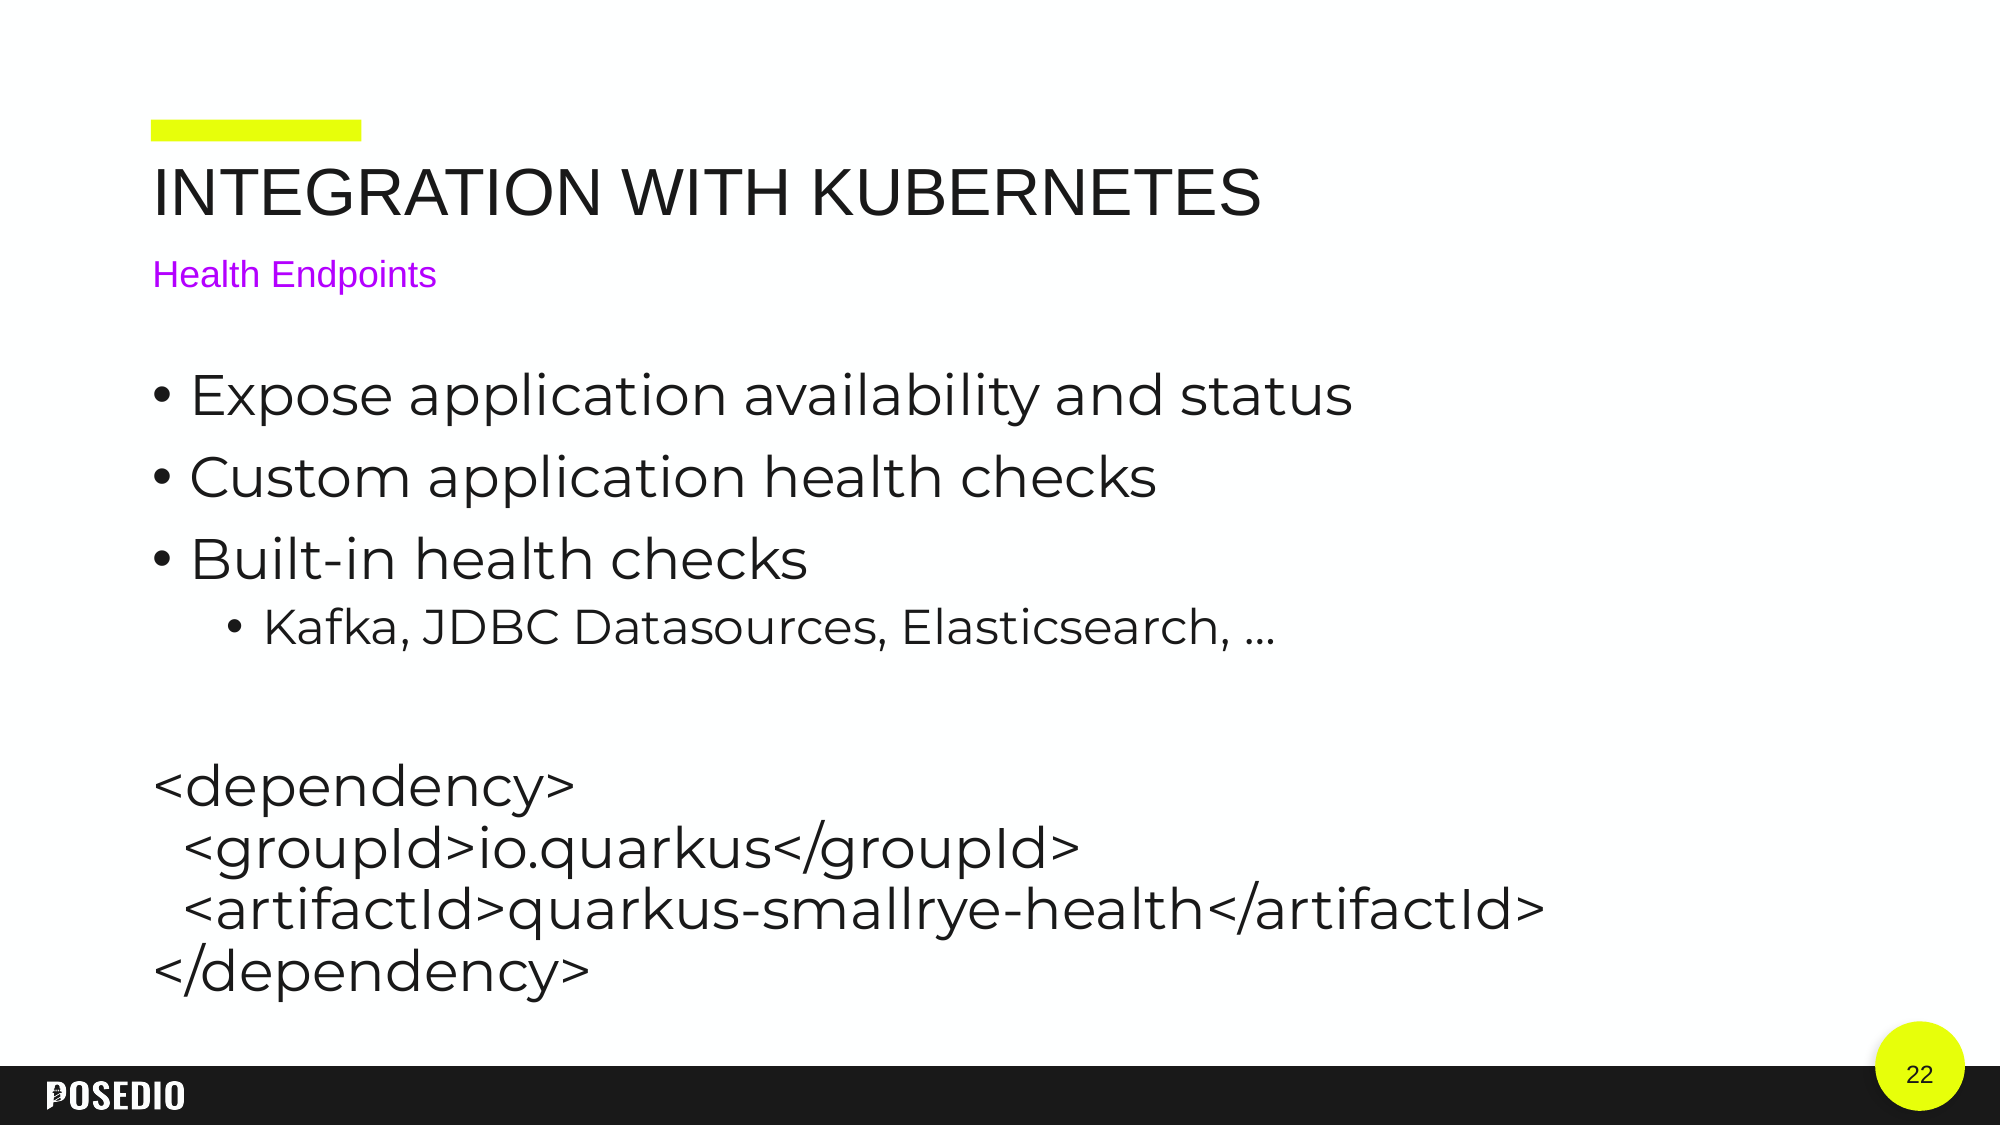

# Integration with Kubernetes
Health Endpoints
Expose application availability and status
Custom application health checks
Built-in health checks
Kafka, JDBC Datasources, Elasticsearch, …

<dependency>
  <groupId>io.quarkus</groupId>
  <artifactId>quarkus-smallrye-health</artifactId>
</dependency>